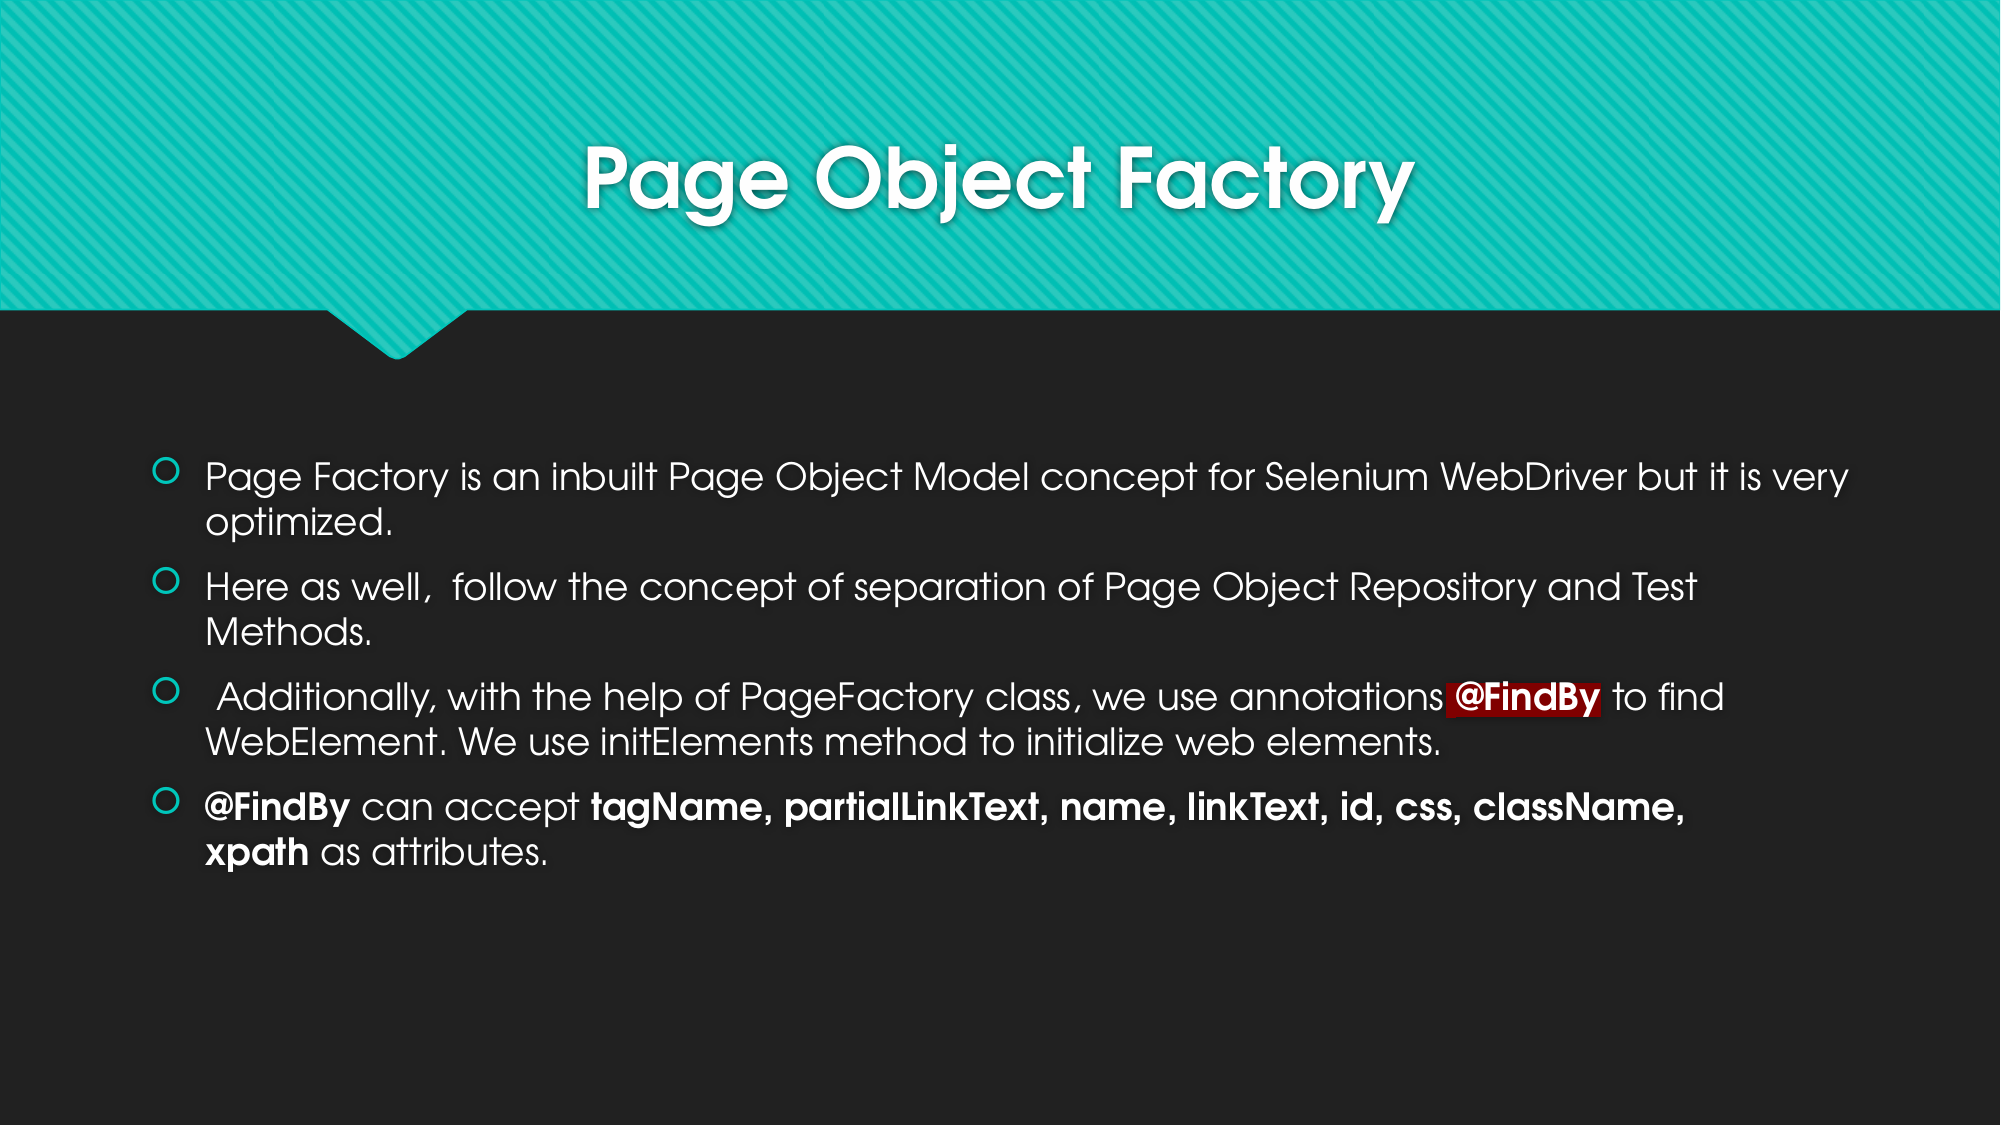

# Page Object Factory
Page Factory is an inbuilt Page Object Model concept for Selenium WebDriver but it is very optimized.
Here as well,  follow the concept of separation of Page Object Repository and Test Methods.
 Additionally, with the help of PageFactory class, we use annotations @FindBy to find WebElement. We use initElements method to initialize web elements.
@FindBy can accept tagName, partialLinkText, name, linkText, id, css, className, xpath as attributes.